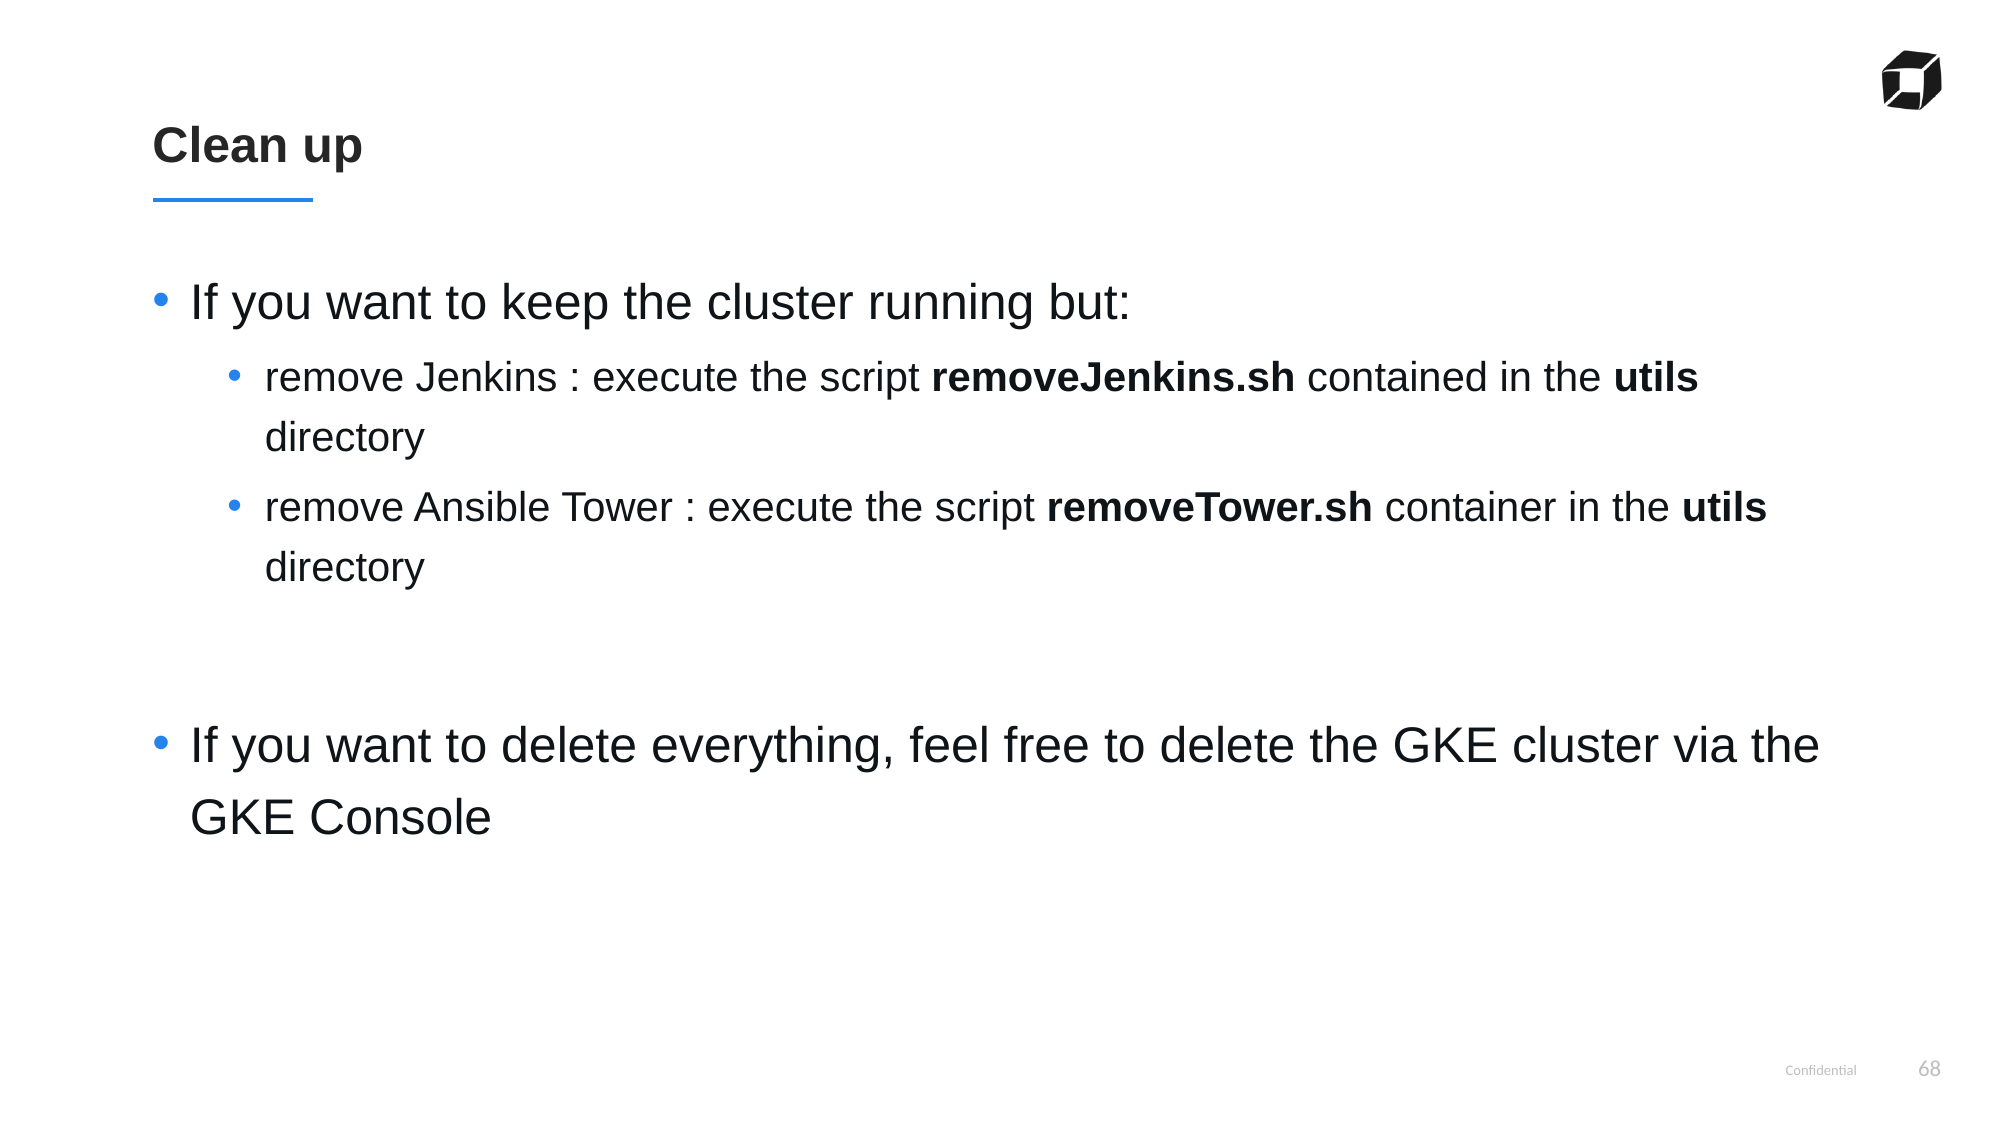

# Clean up
If you want to keep the cluster running but:
remove Jenkins : execute the script removeJenkins.sh contained in the utils directory
remove Ansible Tower : execute the script removeTower.sh container in the utils directory

If you want to delete everything, feel free to delete the GKE cluster via the GKE Console